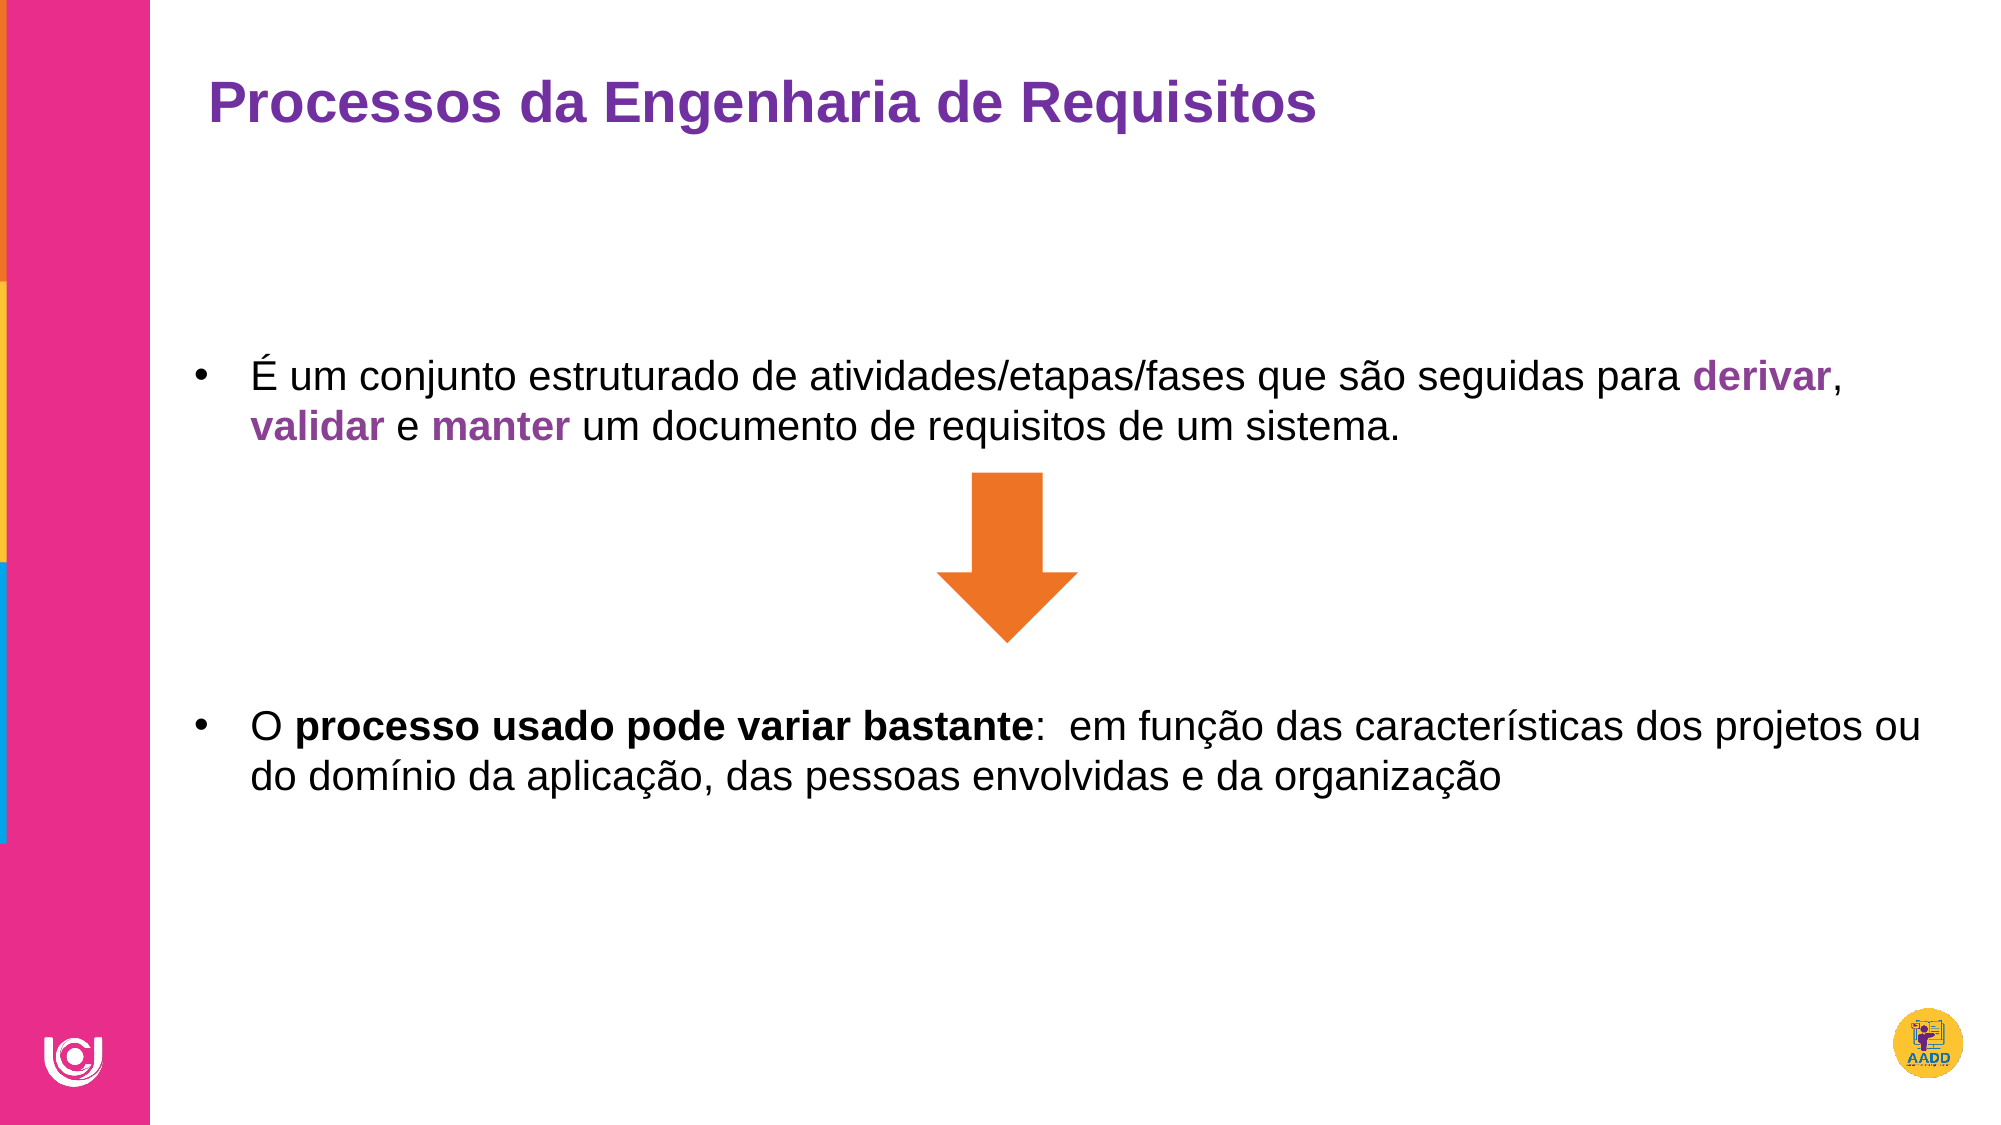

Processos da Engenharia de Requisitos

É um conjunto estruturado de atividades/etapas/fases que são seguidas para derivar, validar e manter um documento de requisitos de um sistema.

O processo usado pode variar bastante:  em função das características dos projetos ou do domínio da aplicação, das pessoas envolvidas e da organização